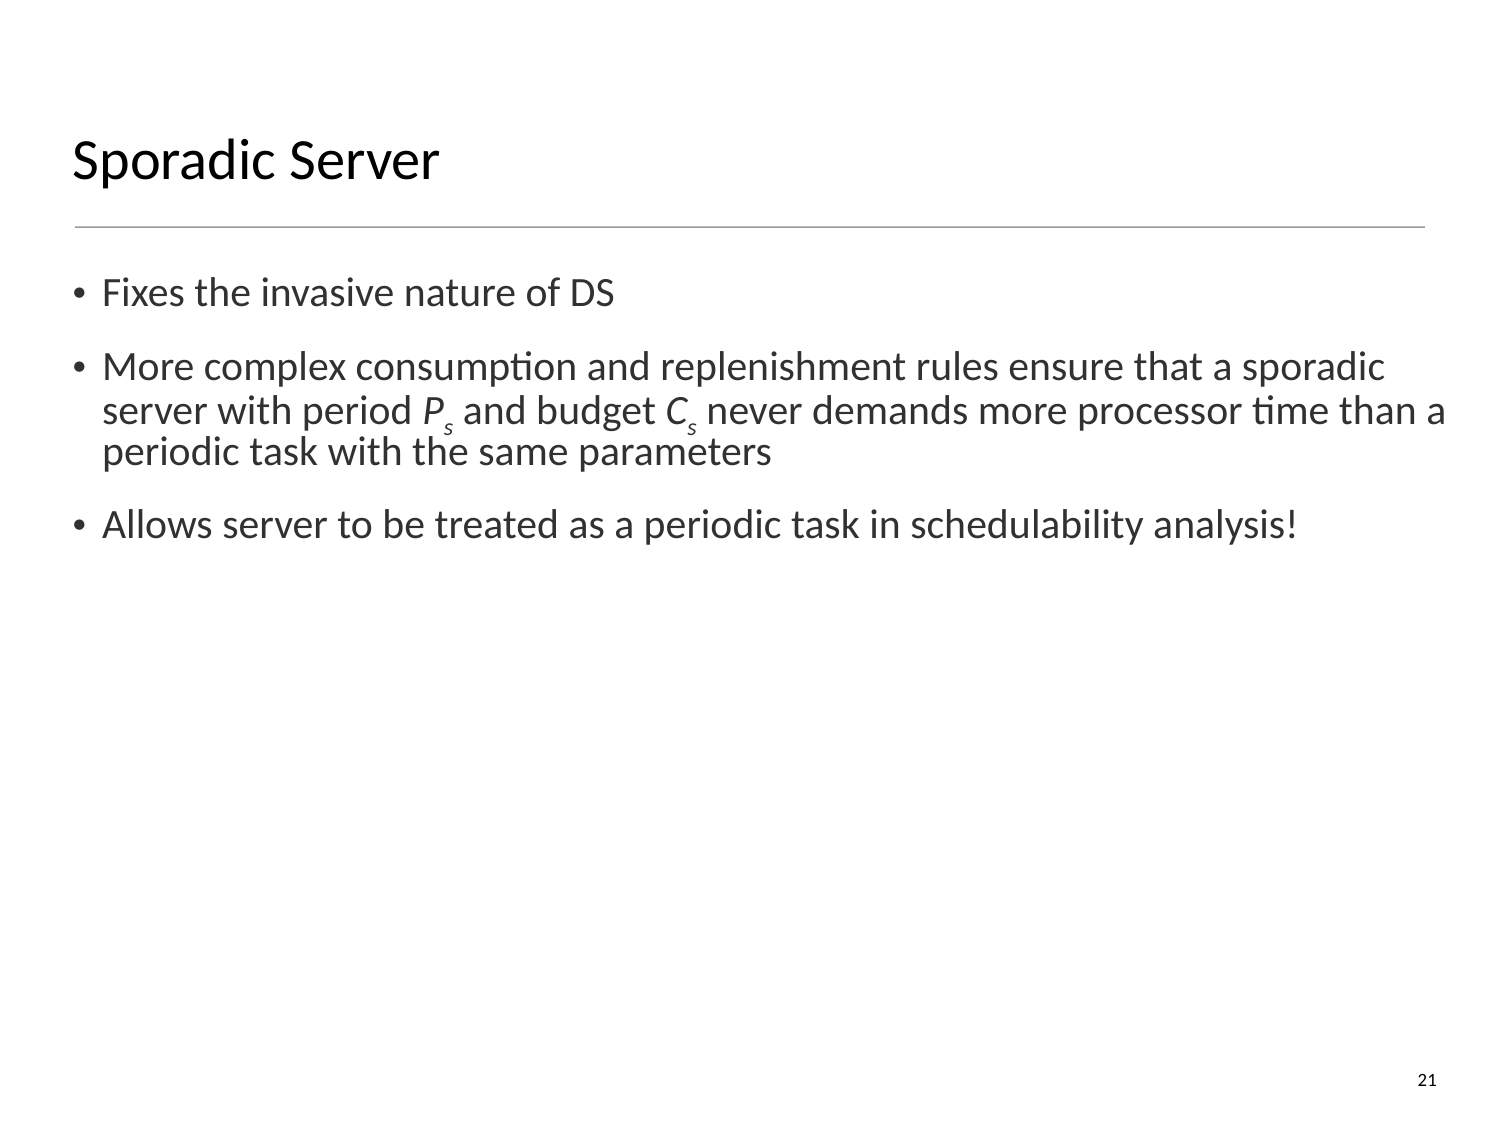

# Sporadic Server

Fixes the invasive nature of DS
More complex consumption and replenishment rules ensure that a sporadic server with period Ps and budget Cs never demands more processor time than a periodic task with the same parameters
Allows server to be treated as a periodic task in schedulability analysis!
21